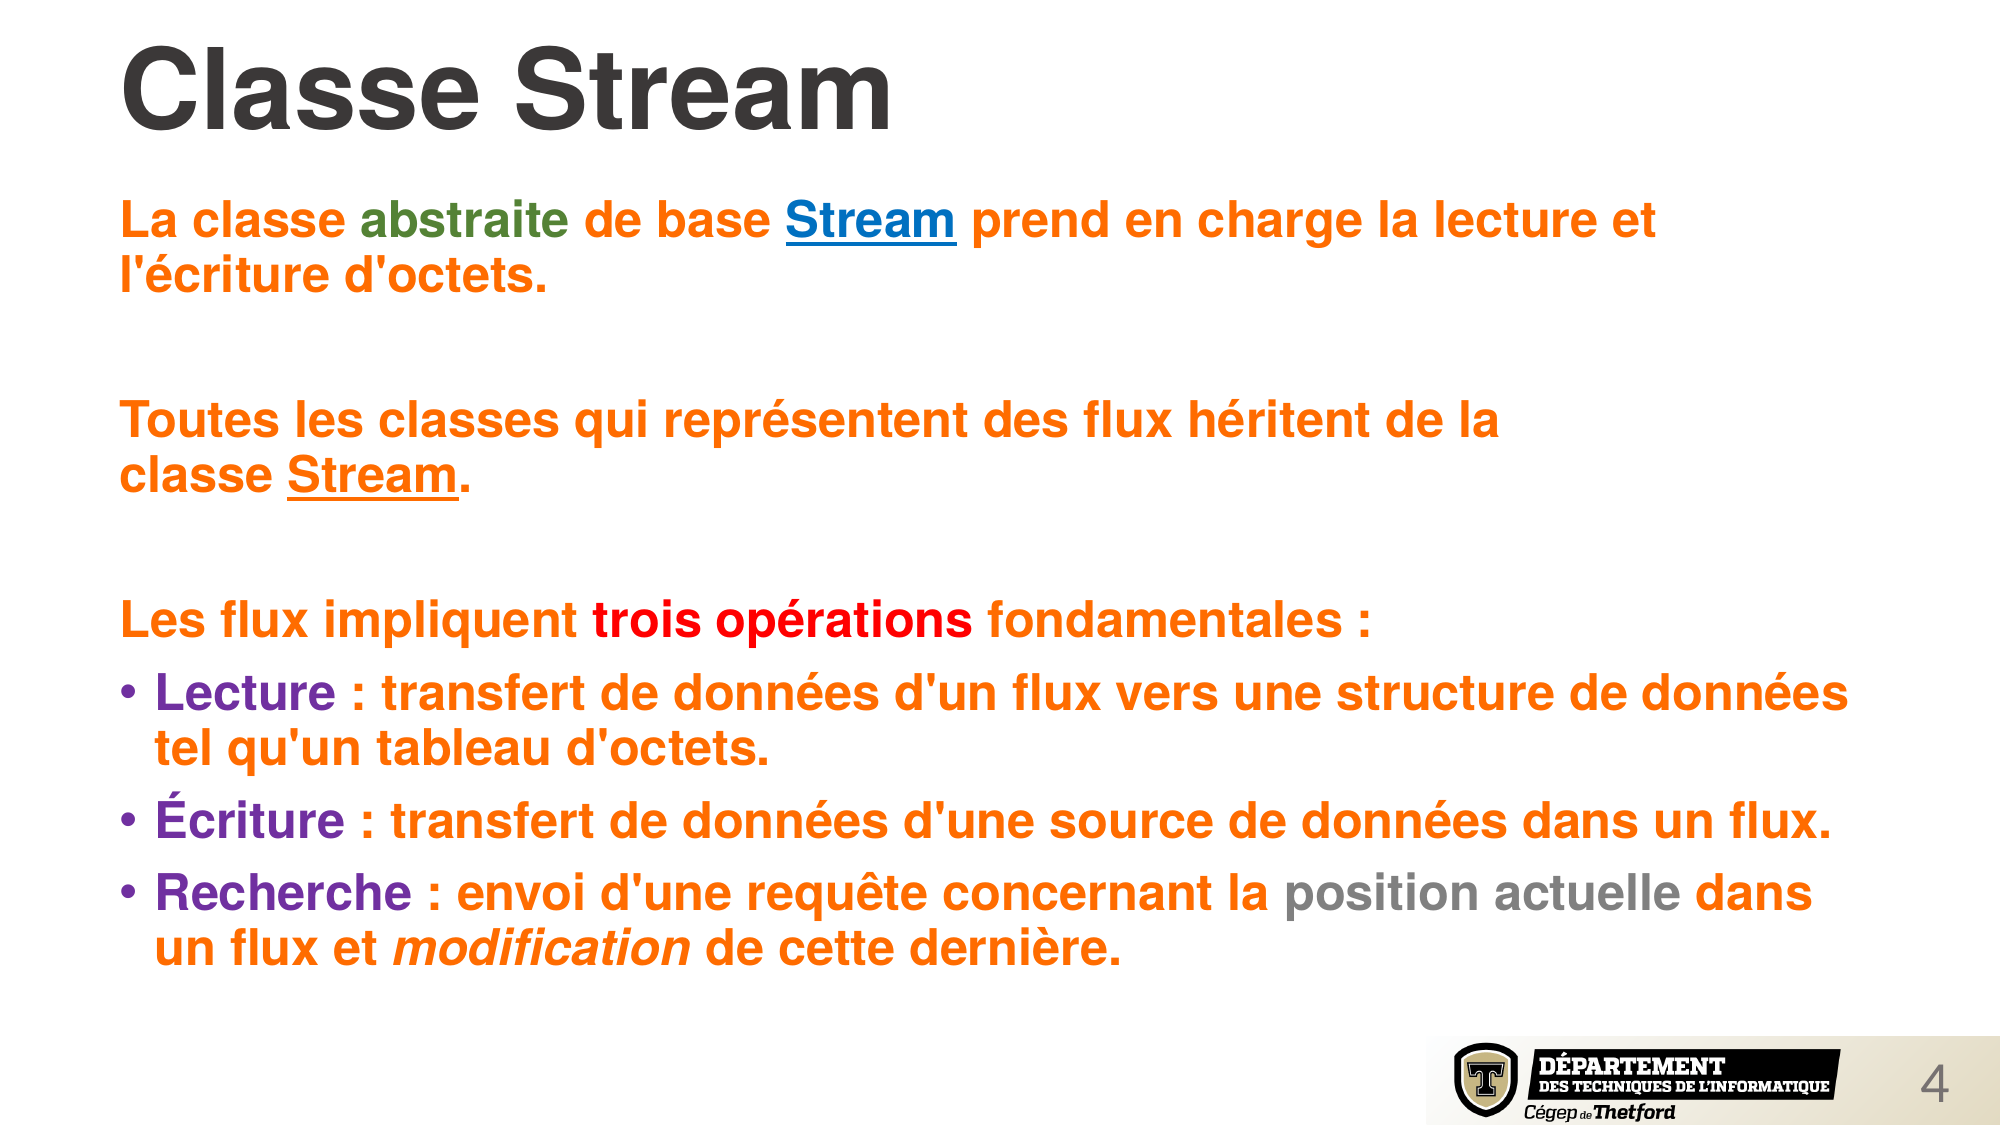

Classe Stream
La classe abstraite de base Stream prend en charge la lecture et l'écriture d'octets.

Toutes les classes qui représentent des flux héritent de la classe Stream.

Les flux impliquent trois opérations fondamentales :
Lecture : transfert de données d'un flux vers une structure de données tel qu'un tableau d'octets.
Écriture : transfert de données d'une source de données dans un flux.
Recherche : envoi d'une requête concernant la position actuelle dans un flux et modification de cette dernière.